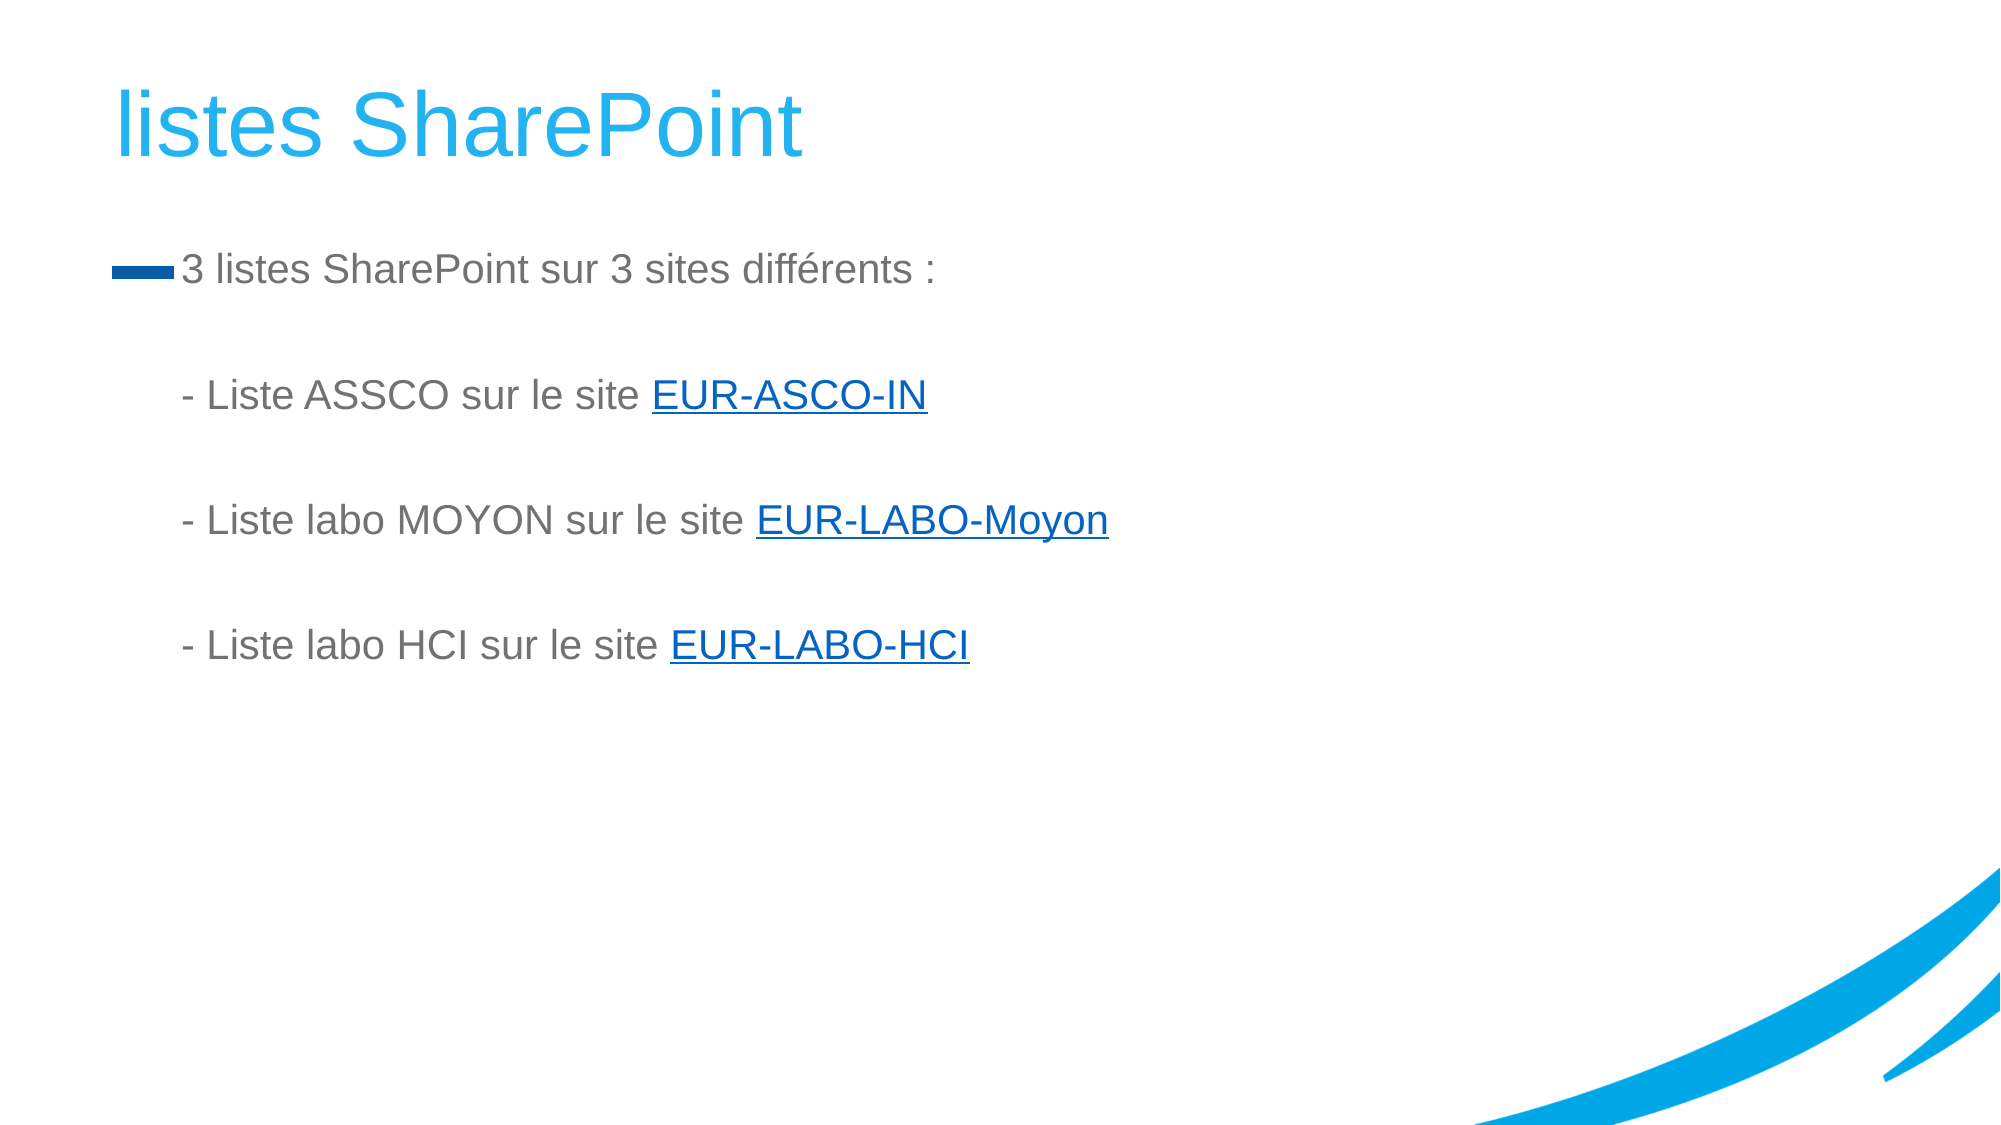

listes SharePoint
3 listes SharePoint sur 3 sites différents :

- Liste ASSCO sur le site EUR-ASCO-IN

- Liste labo MOYON sur le site EUR-LABO-Moyon

- Liste labo HCI sur le site EUR-LABO-HCI